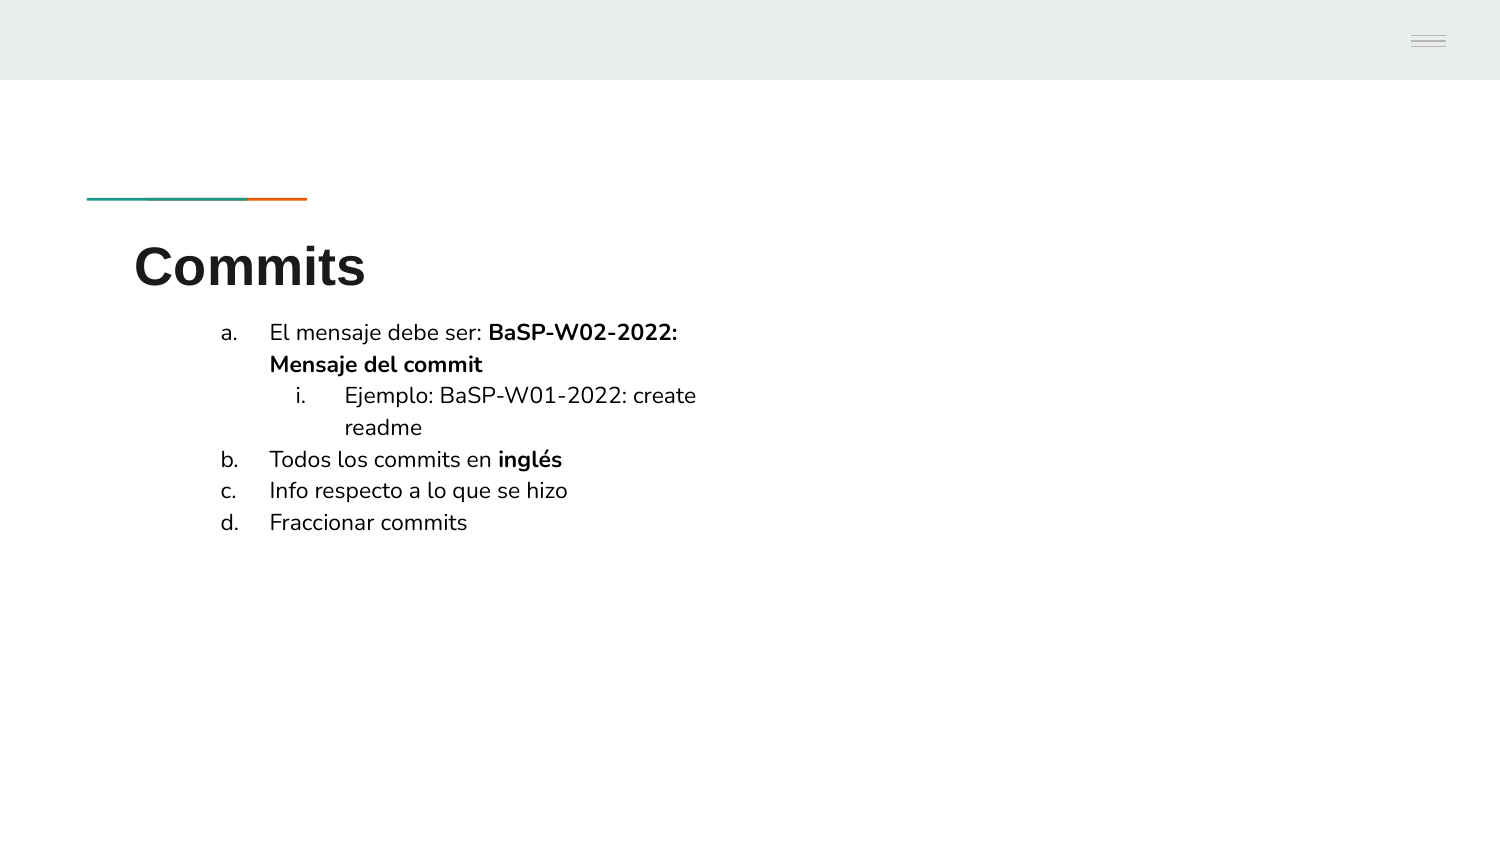

# Commits
El mensaje debe ser: BaSP-W02-2022: Mensaje del commit
Ejemplo: BaSP-W01-2022: create readme
Todos los commits en inglés
Info respecto a lo que se hizo
Fraccionar commits